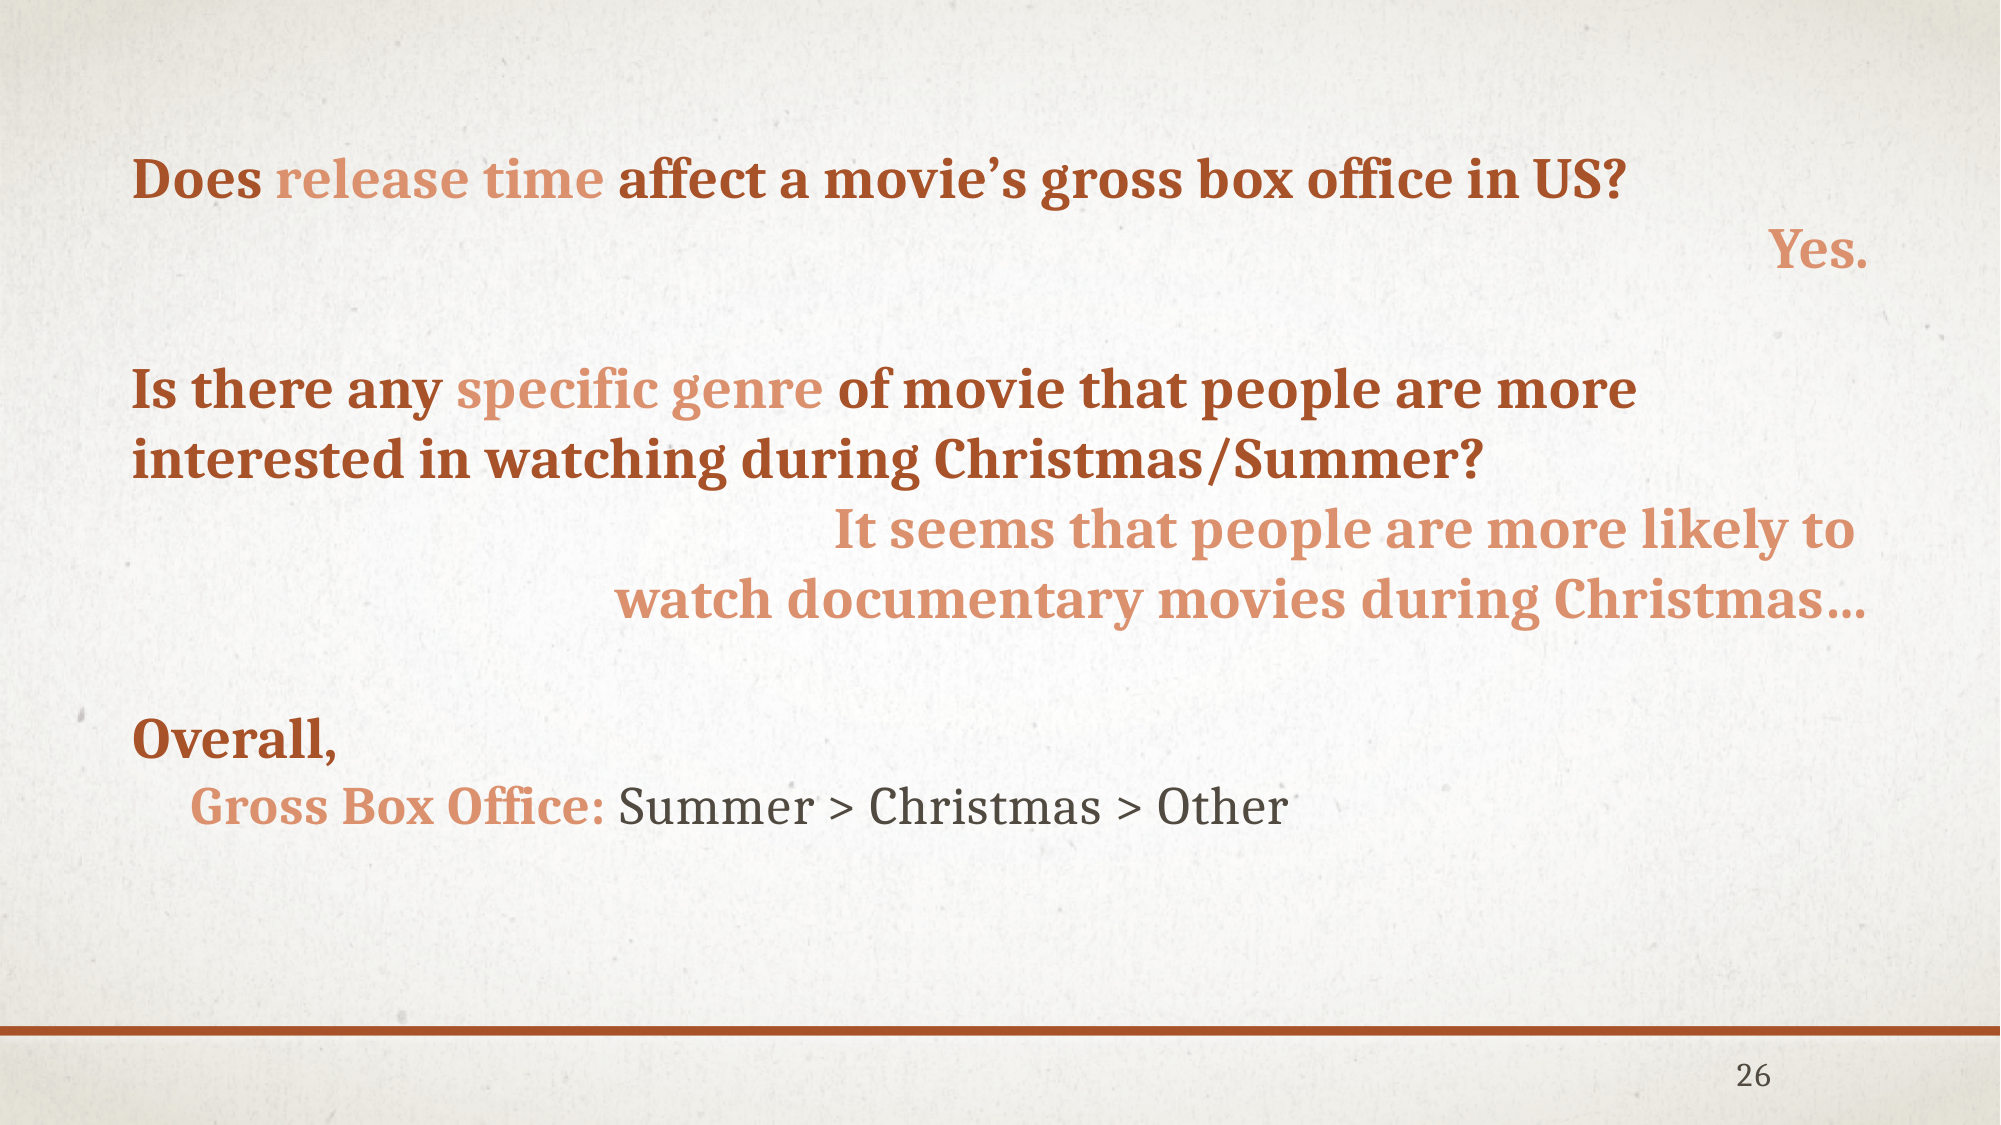

Does release time affect a movie’s gross box office in US?
Yes.

Is there any specific genre of movie that people are more interested in watching during Christmas/Summer?
It seems that people are more likely to
watch documentary movies during Christmas…

Overall,
Gross Box Office: Summer > Christmas > Other

26